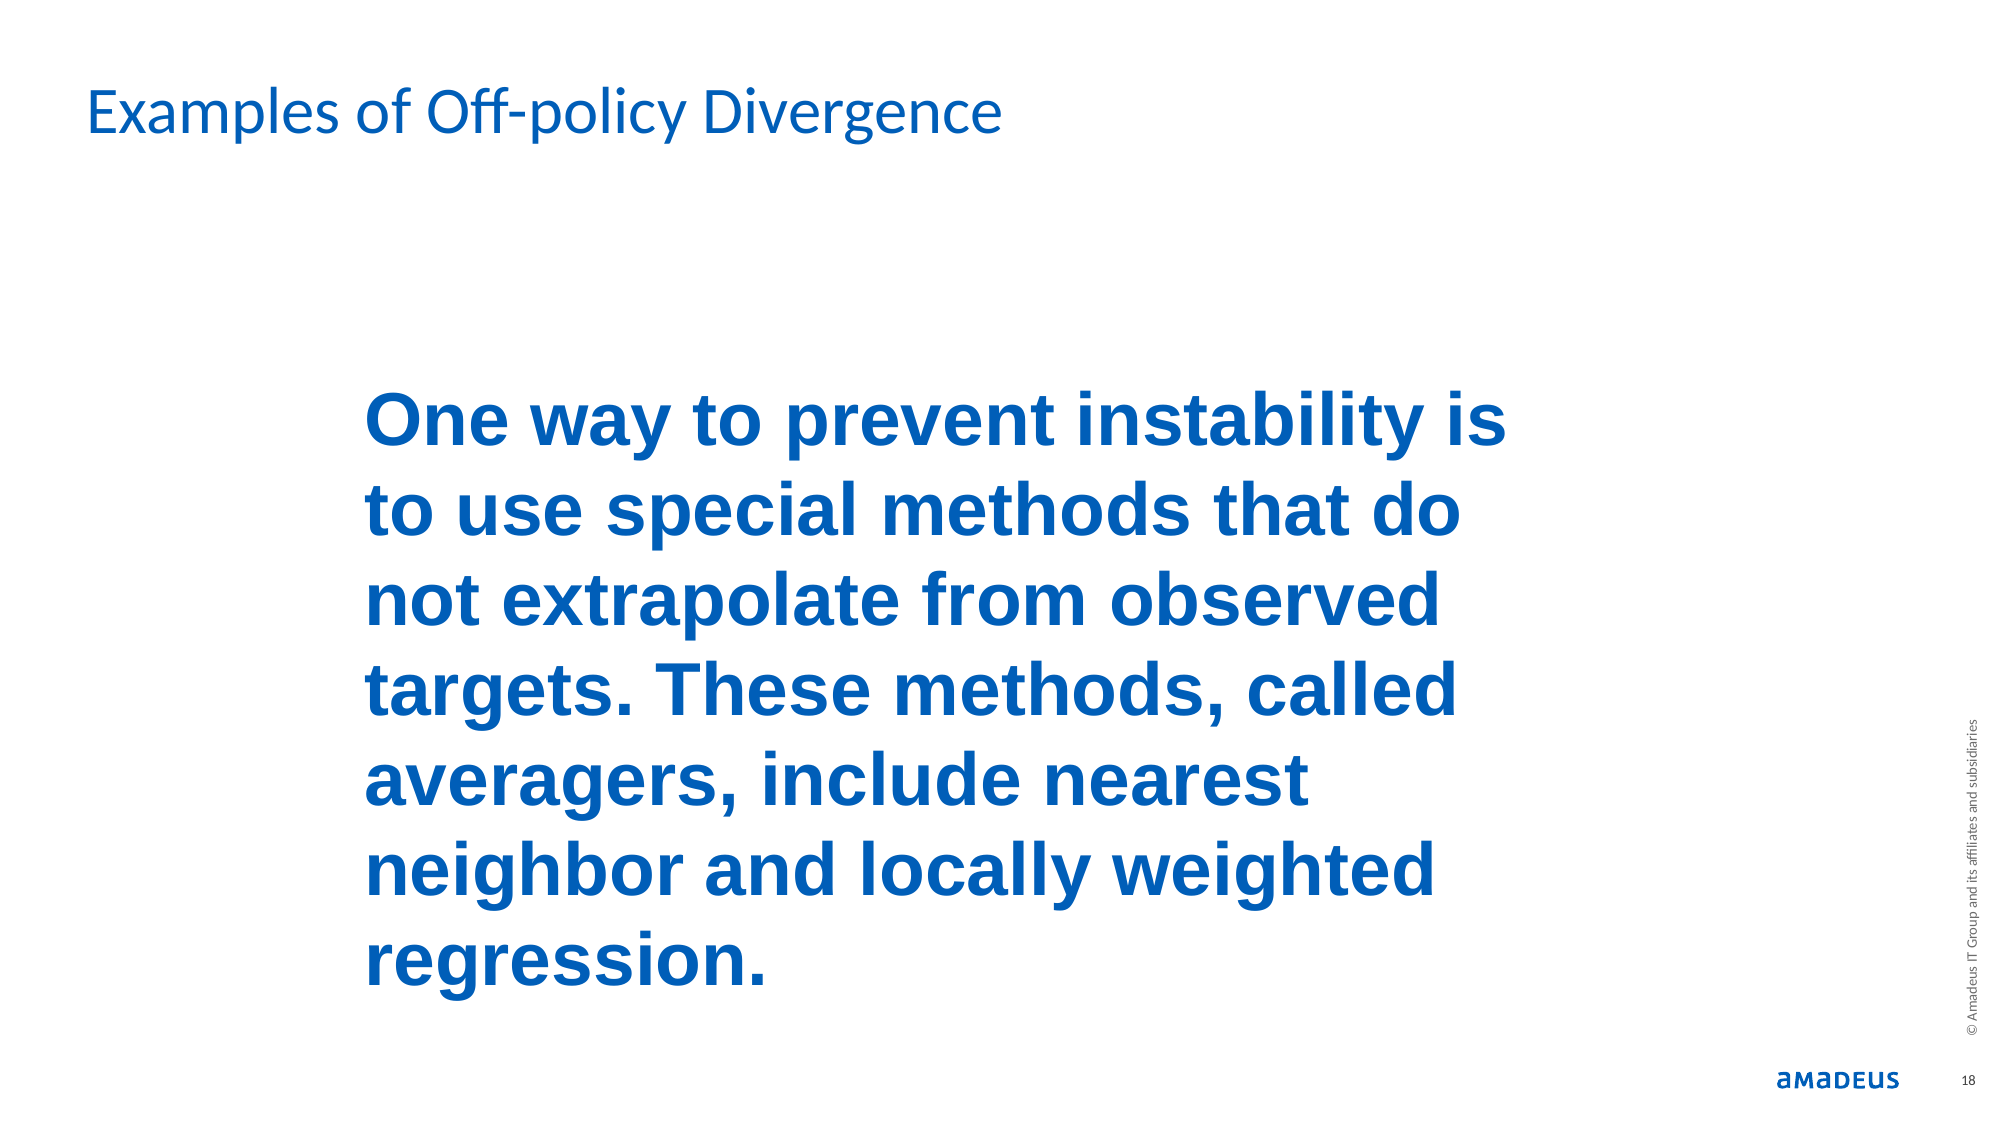

# Examples of Off-policy Divergence
One way to prevent instability is to use special methods that do not extrapolate from observed targets. These methods, called averagers, include nearest neighbor and locally weighted regression.
© Amadeus IT Group and its affiliates and subsidiaries
18